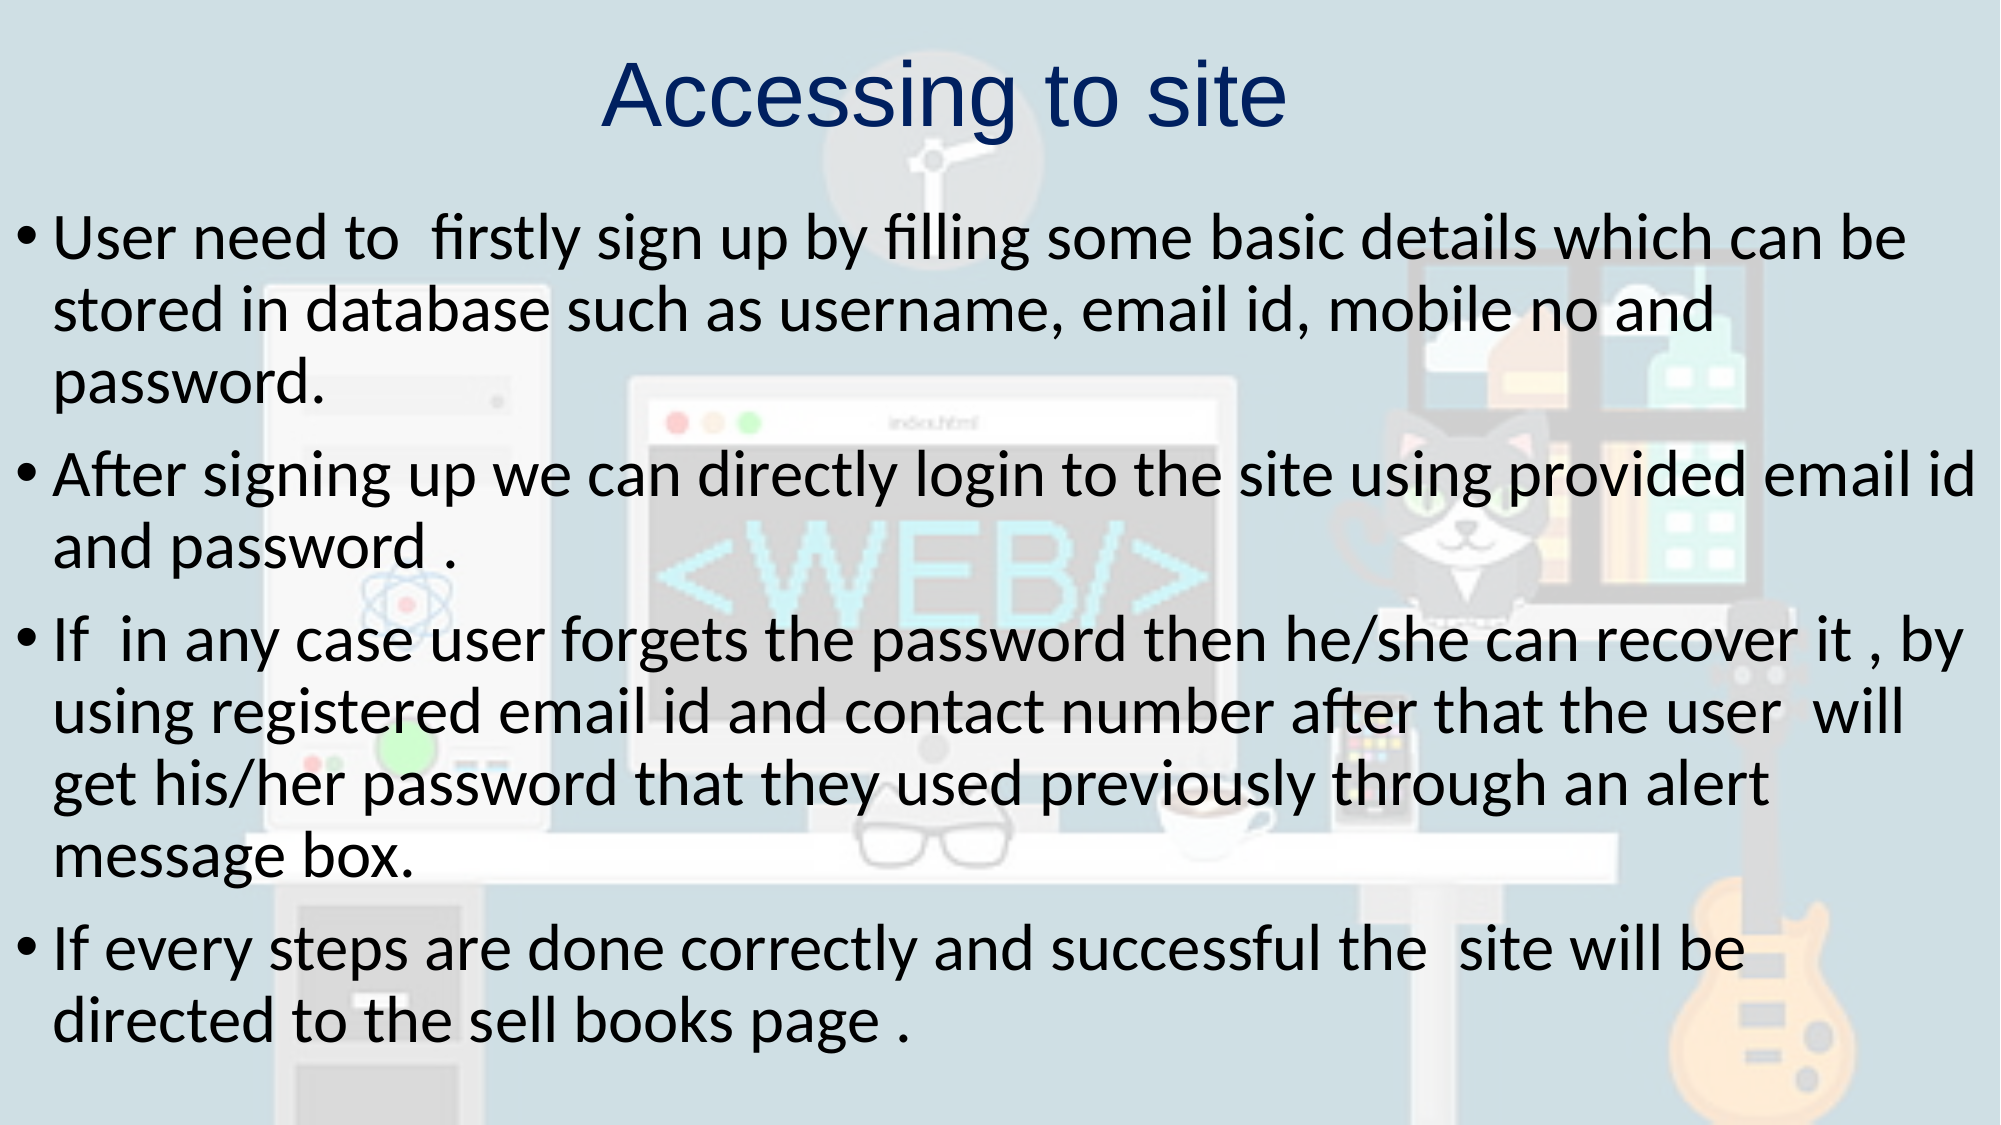

# Accessing to site
User need to  firstly sign up by filling some basic details which can be stored in database such as username, email id, mobile no and password.
After signing up we can directly login to the site using provided email id and password .
If  in any case user forgets the password then he/she can recover it , by using registered email id and contact number after that the user  will get his/her password that they used previously through an alert message box.
If every steps are done correctly and successful the  site will be directed to the sell books page .